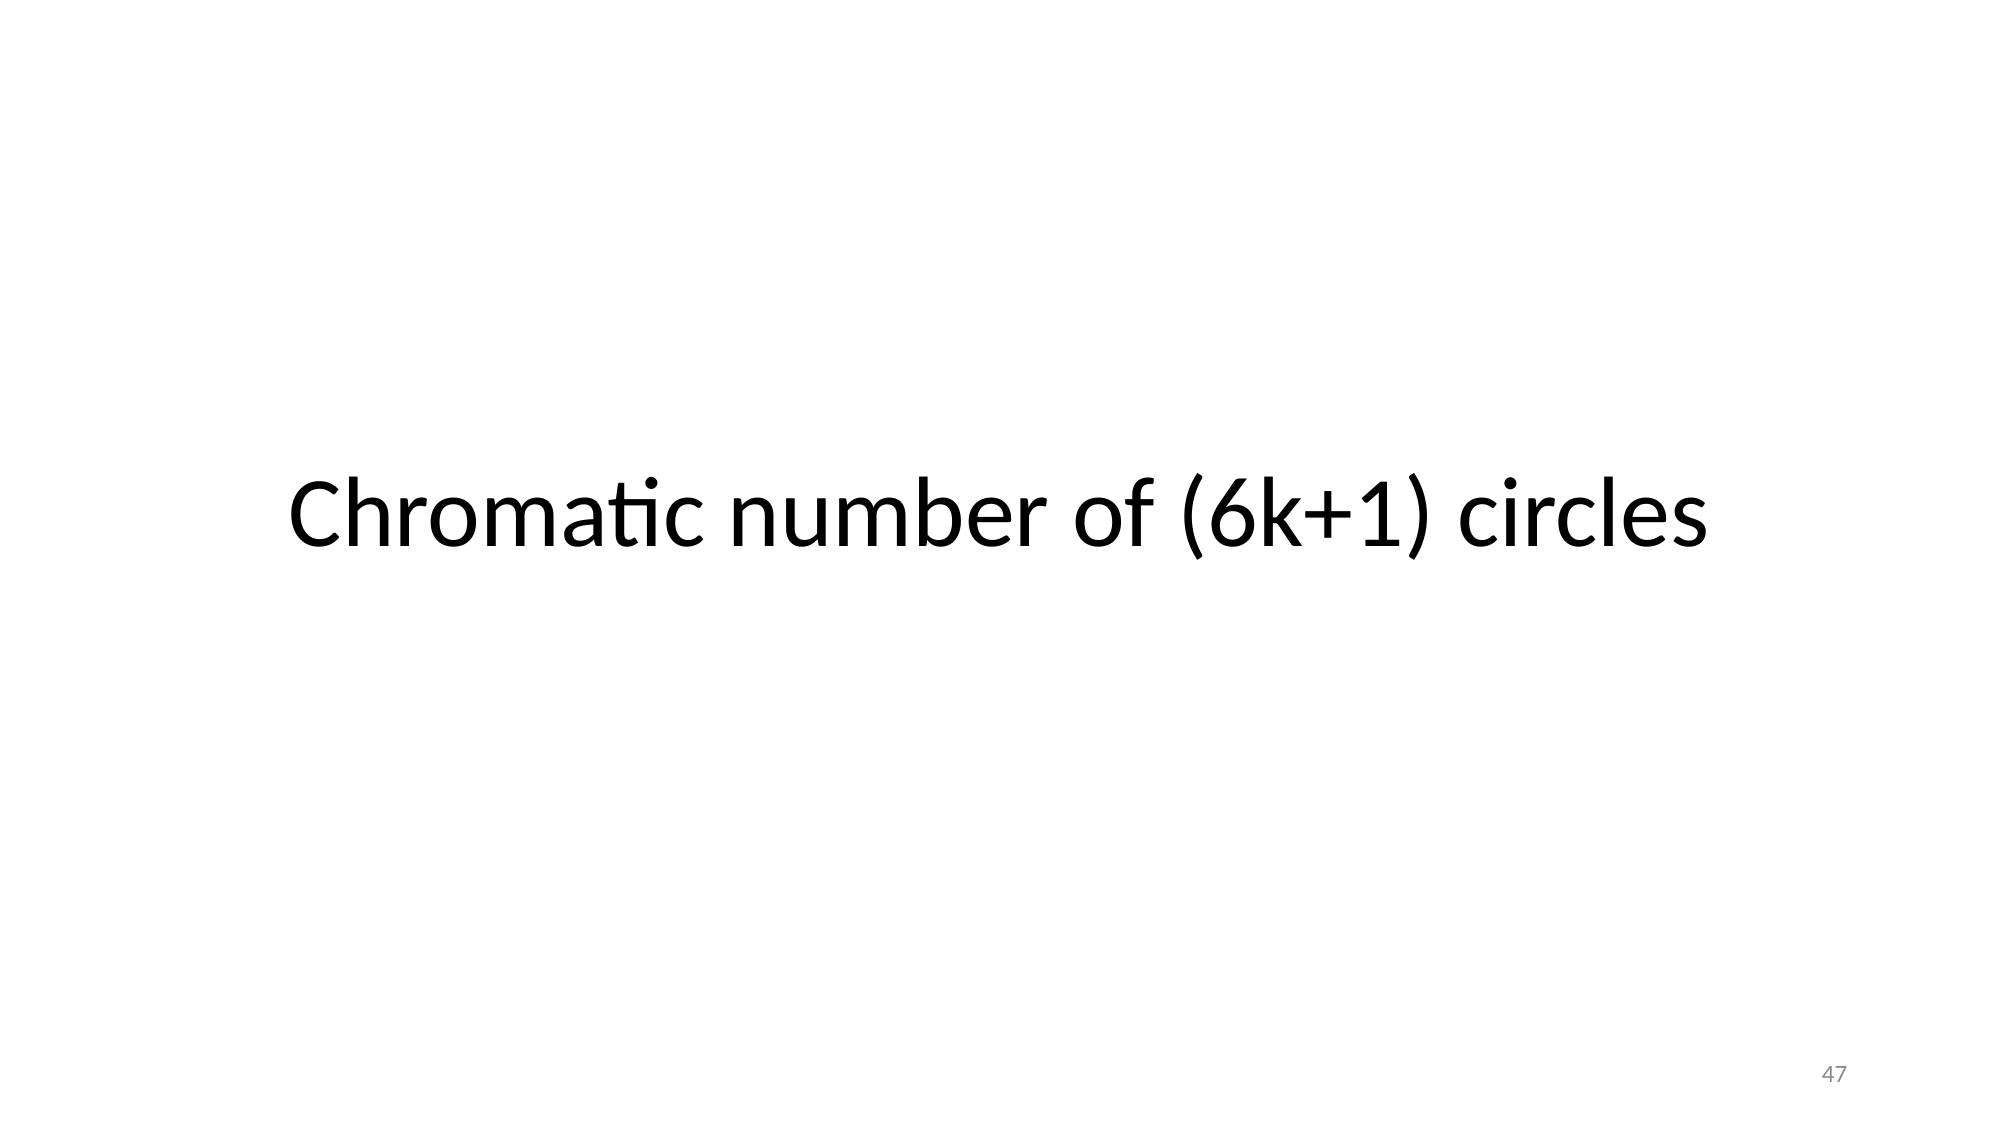

# Chromatic number of (6k+1) circles

47